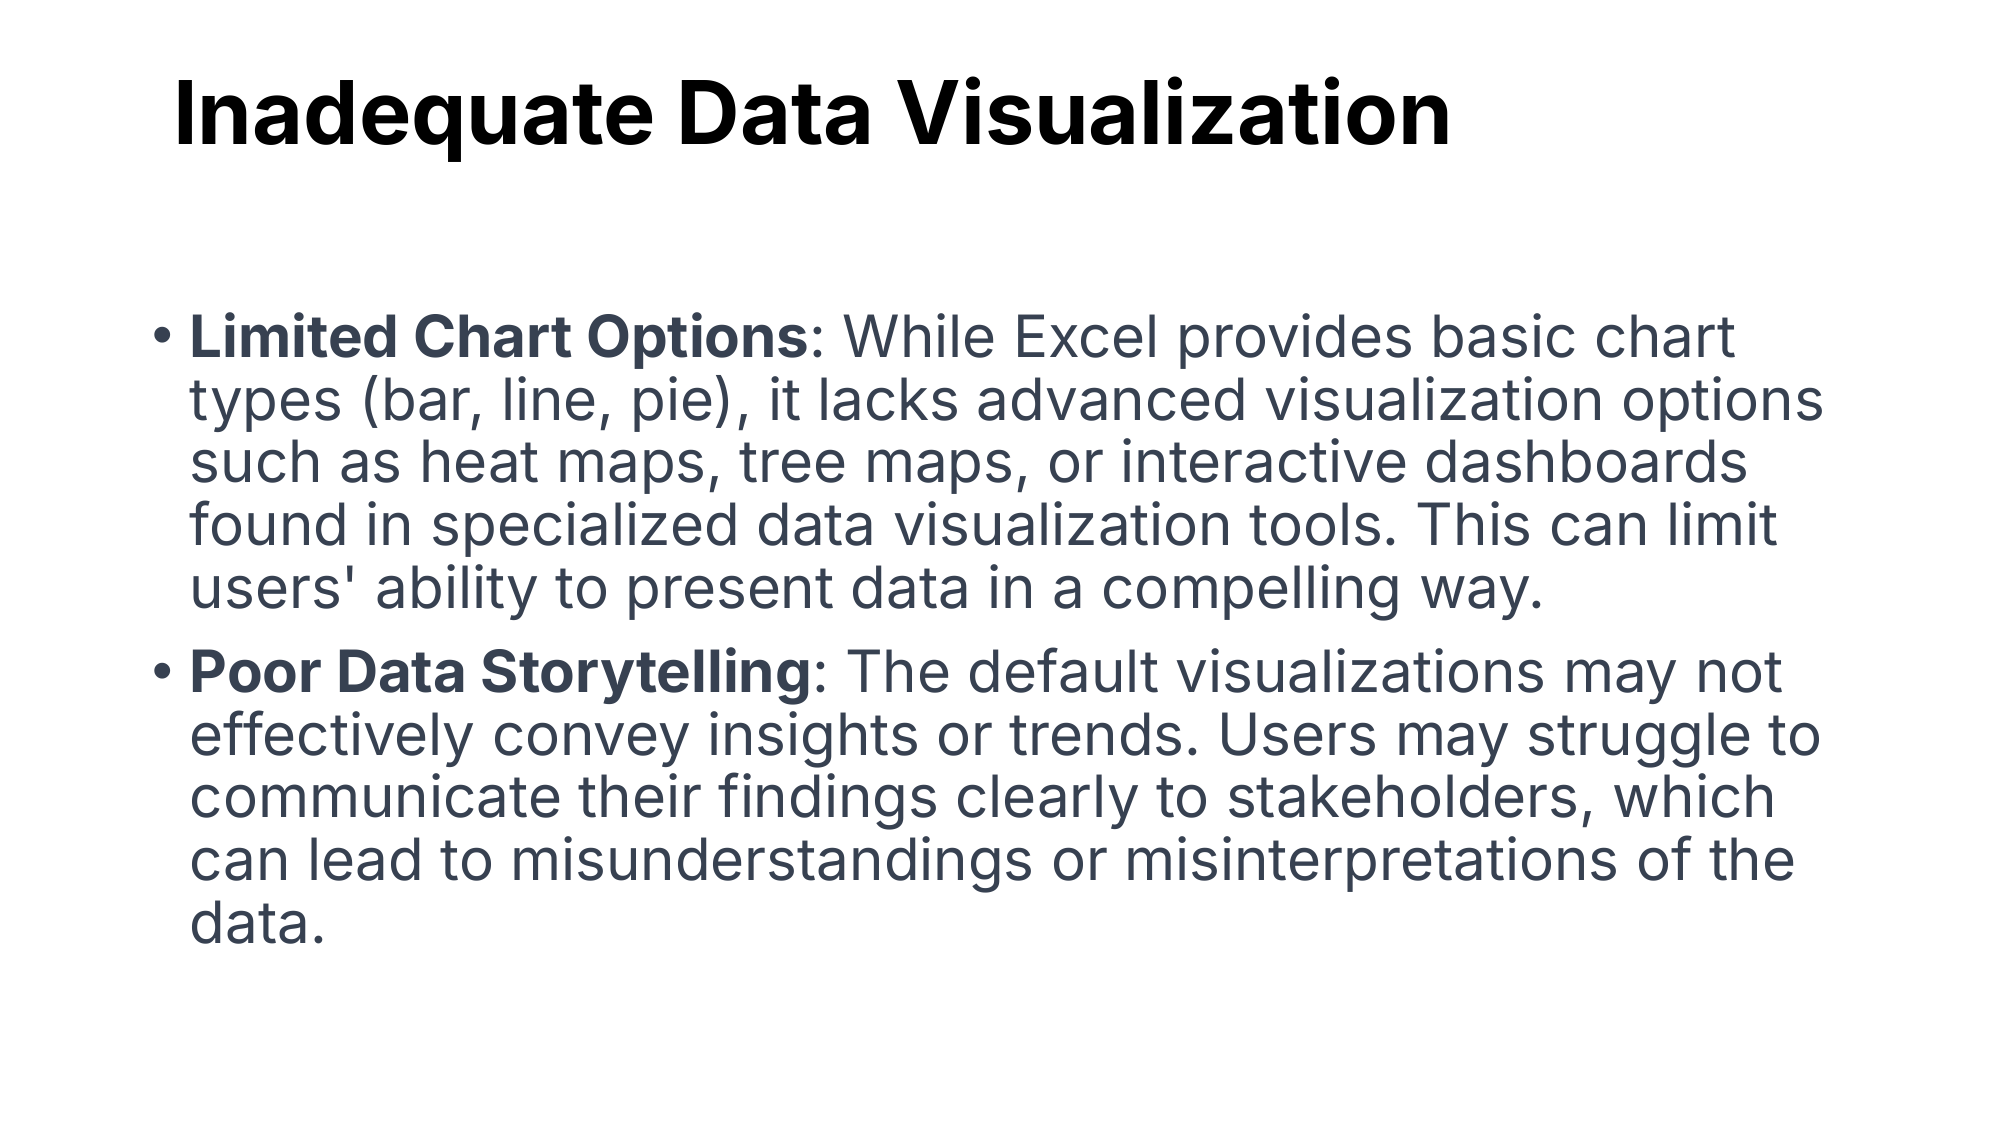

# Inadequate Data Visualization
Limited Chart Options: While Excel provides basic chart types (bar, line, pie), it lacks advanced visualization options such as heat maps, tree maps, or interactive dashboards found in specialized data visualization tools. This can limit users' ability to present data in a compelling way.
Poor Data Storytelling: The default visualizations may not effectively convey insights or trends. Users may struggle to communicate their findings clearly to stakeholders, which can lead to misunderstandings or misinterpretations of the data.